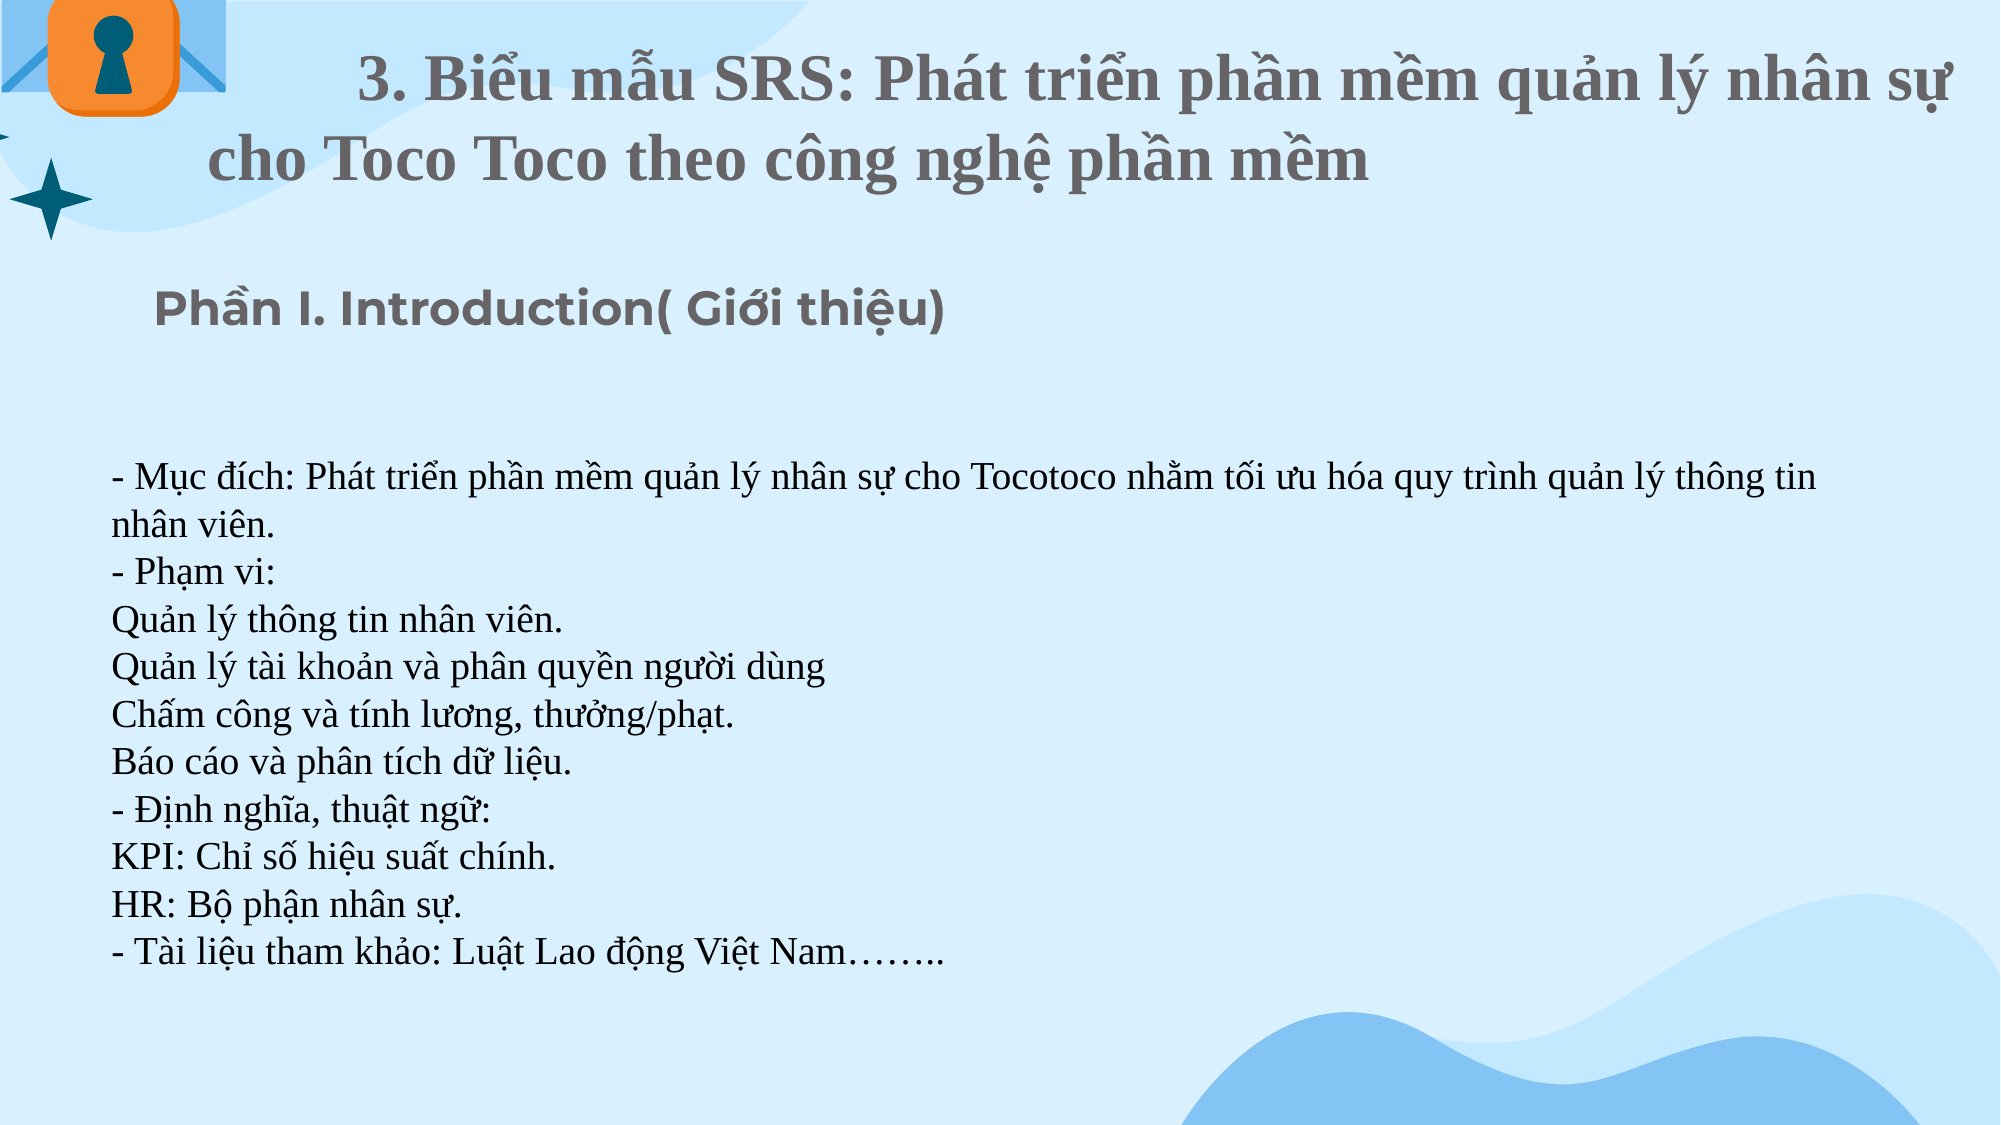

3. Biểu mẫu SRS: Phát triển phần mềm quản lý nhân sự cho Toco Toco theo công nghệ phần mềm
Phần I. Introduction( Giới thiệu)
- Mục đích: Phát triển phần mềm quản lý nhân sự cho Tocotoco nhằm tối ưu hóa quy trình quản lý thông tin nhân viên.
- Phạm vi:
Quản lý thông tin nhân viên.
Quản lý tài khoản và phân quyền người dùng
Chấm công và tính lương, thưởng/phạt.
Báo cáo và phân tích dữ liệu.
- Định nghĩa, thuật ngữ:
KPI: Chỉ số hiệu suất chính.
HR: Bộ phận nhân sự.
- Tài liệu tham khảo: Luật Lao động Việt Nam……..